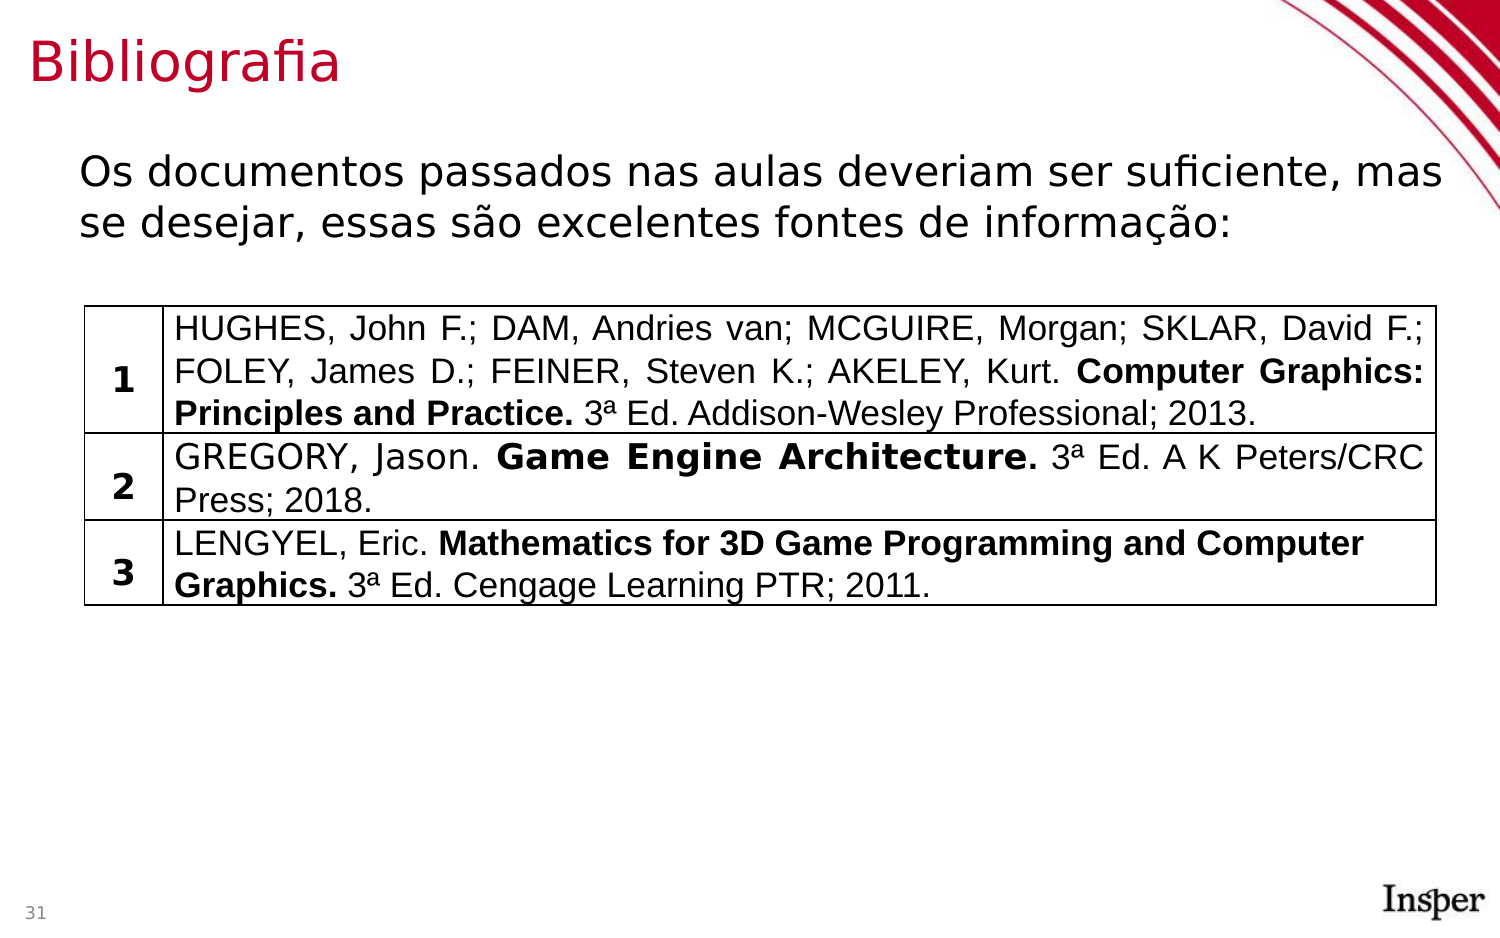

# Bibliografia
Os documentos passados nas aulas deveriam ser suficiente, mas se desejar, essas são excelentes fontes de informação:
| 1 | HUGHES, John F.; DAM, Andries van; MCGUIRE, Morgan; SKLAR, David F.; FOLEY, James D.; FEINER, Steven K.; AKELEY, Kurt. Computer Graphics: Principles and Practice. 3ª Ed. Addison-Wesley Professional; 2013. |
| --- | --- |
| 2 | GREGORY, Jason. Game Engine Architecture. 3ª Ed. A K Peters/CRC Press; 2018. |
| 3 | LENGYEL, Eric. Mathematics for 3D Game Programming and Computer Graphics. 3ª Ed. Cengage Learning PTR; 2011. |
31